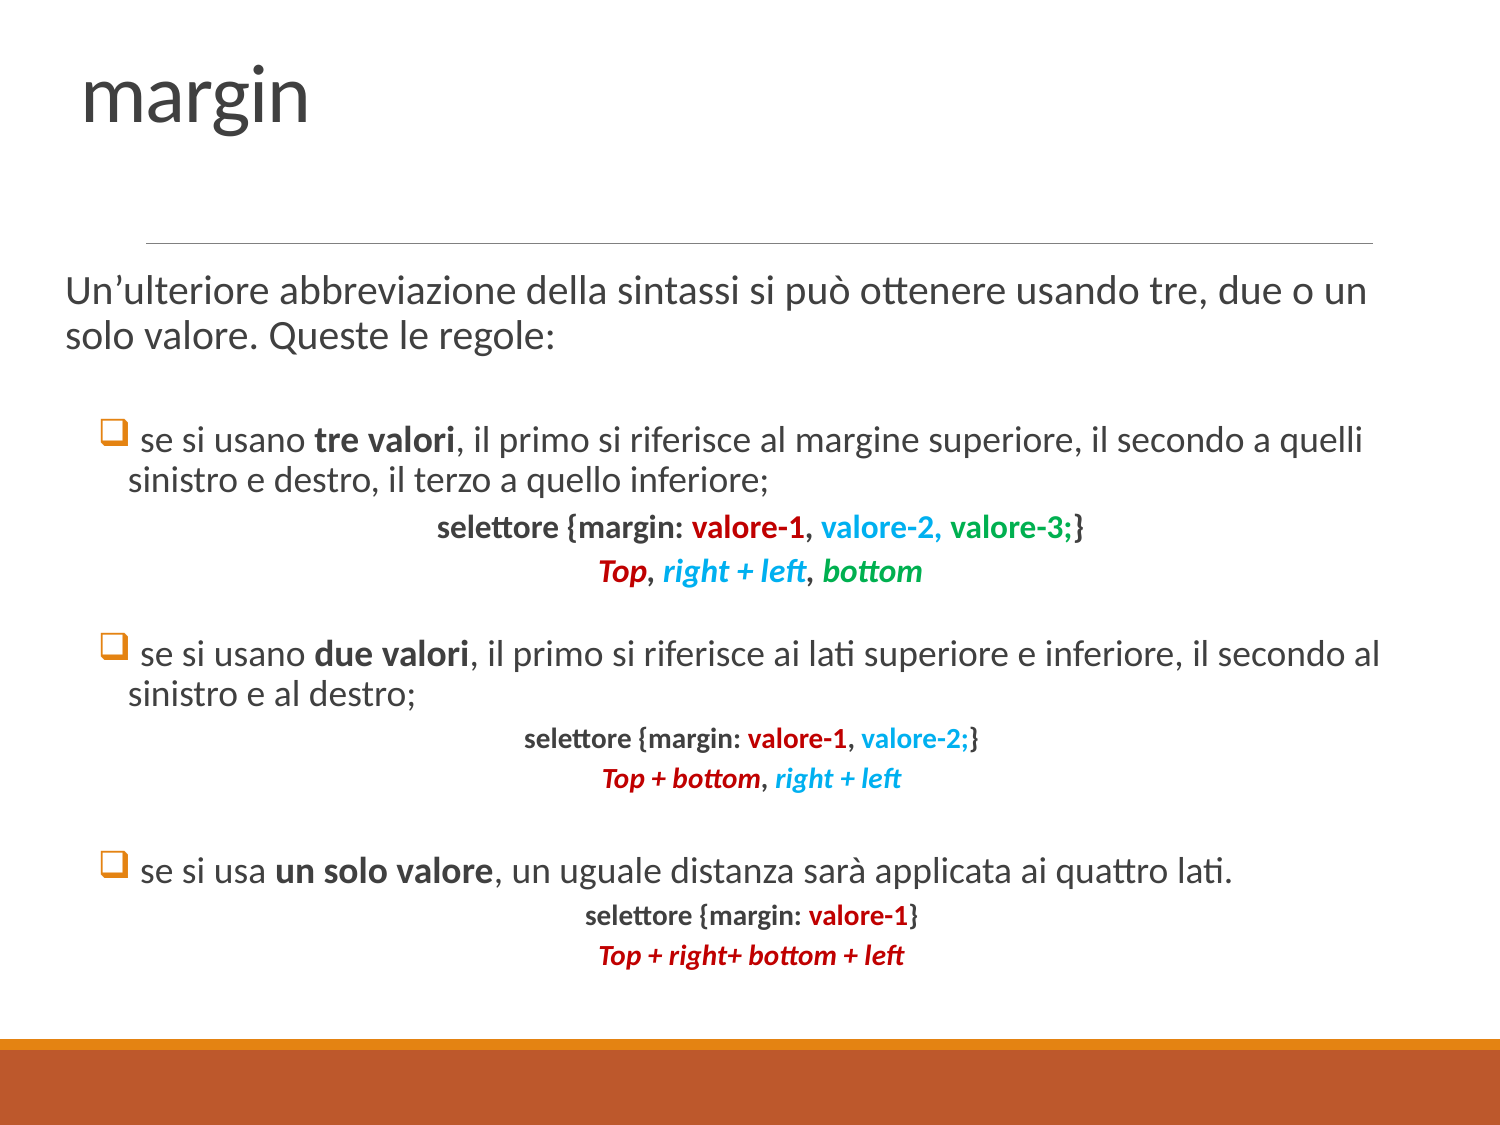

# margin
Un’ulteriore abbreviazione della sintassi si può ottenere usando tre, due o un solo valore. Queste le regole:

 se si usano tre valori, il primo si riferisce al margine superiore, il secondo a quelli sinistro e destro, il terzo a quello inferiore;
selettore {margin: valore-1, valore-2, valore-3;}
Top, right + left, bottom
 se si usano due valori, il primo si riferisce ai lati superiore e inferiore, il secondo al sinistro e al destro;
selettore {margin: valore-1, valore-2;}
Top + bottom, right + left

 se si usa un solo valore, un uguale distanza sarà applicata ai quattro lati.
selettore {margin: valore-1}
Top + right+ bottom + left